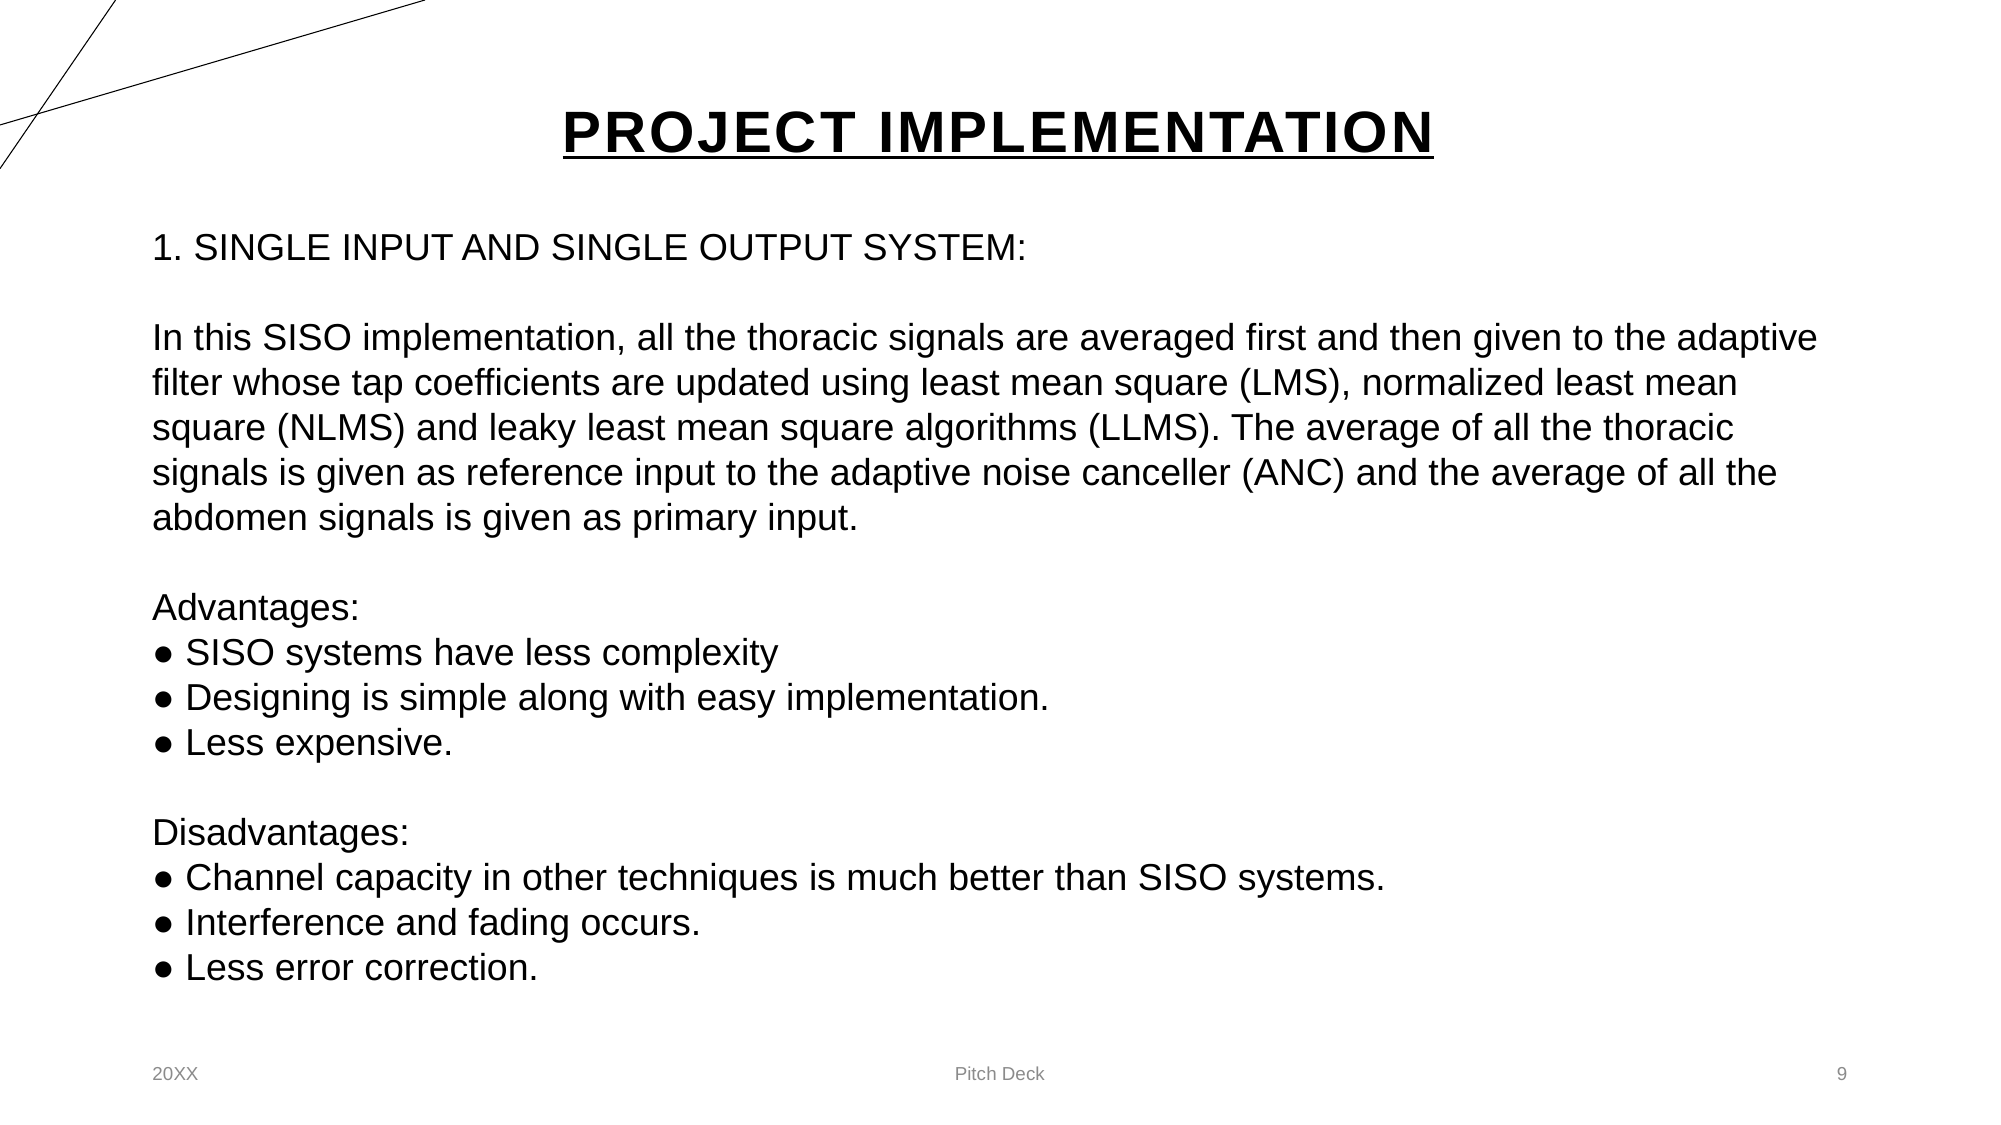

# PROJECT IMPLEMENTATION
1. SINGLE INPUT AND SINGLE OUTPUT SYSTEM:

In this SISO implementation, all the thoracic signals are averaged first and then given to the adaptive filter whose tap coefficients are updated using least mean square (LMS), normalized least mean square (NLMS) and leaky least mean square algorithms (LLMS). The average of all the thoracic signals is given as reference input to the adaptive noise canceller (ANC) and the average of all the abdomen signals is given as primary input.

Advantages:
● SISO systems have less complexity
● Designing is simple along with easy implementation.
● Less expensive.

Disadvantages:
● Channel capacity in other techniques is much better than SISO systems.
● Interference and fading occurs.
● Less error correction.
20XX
Pitch Deck
9